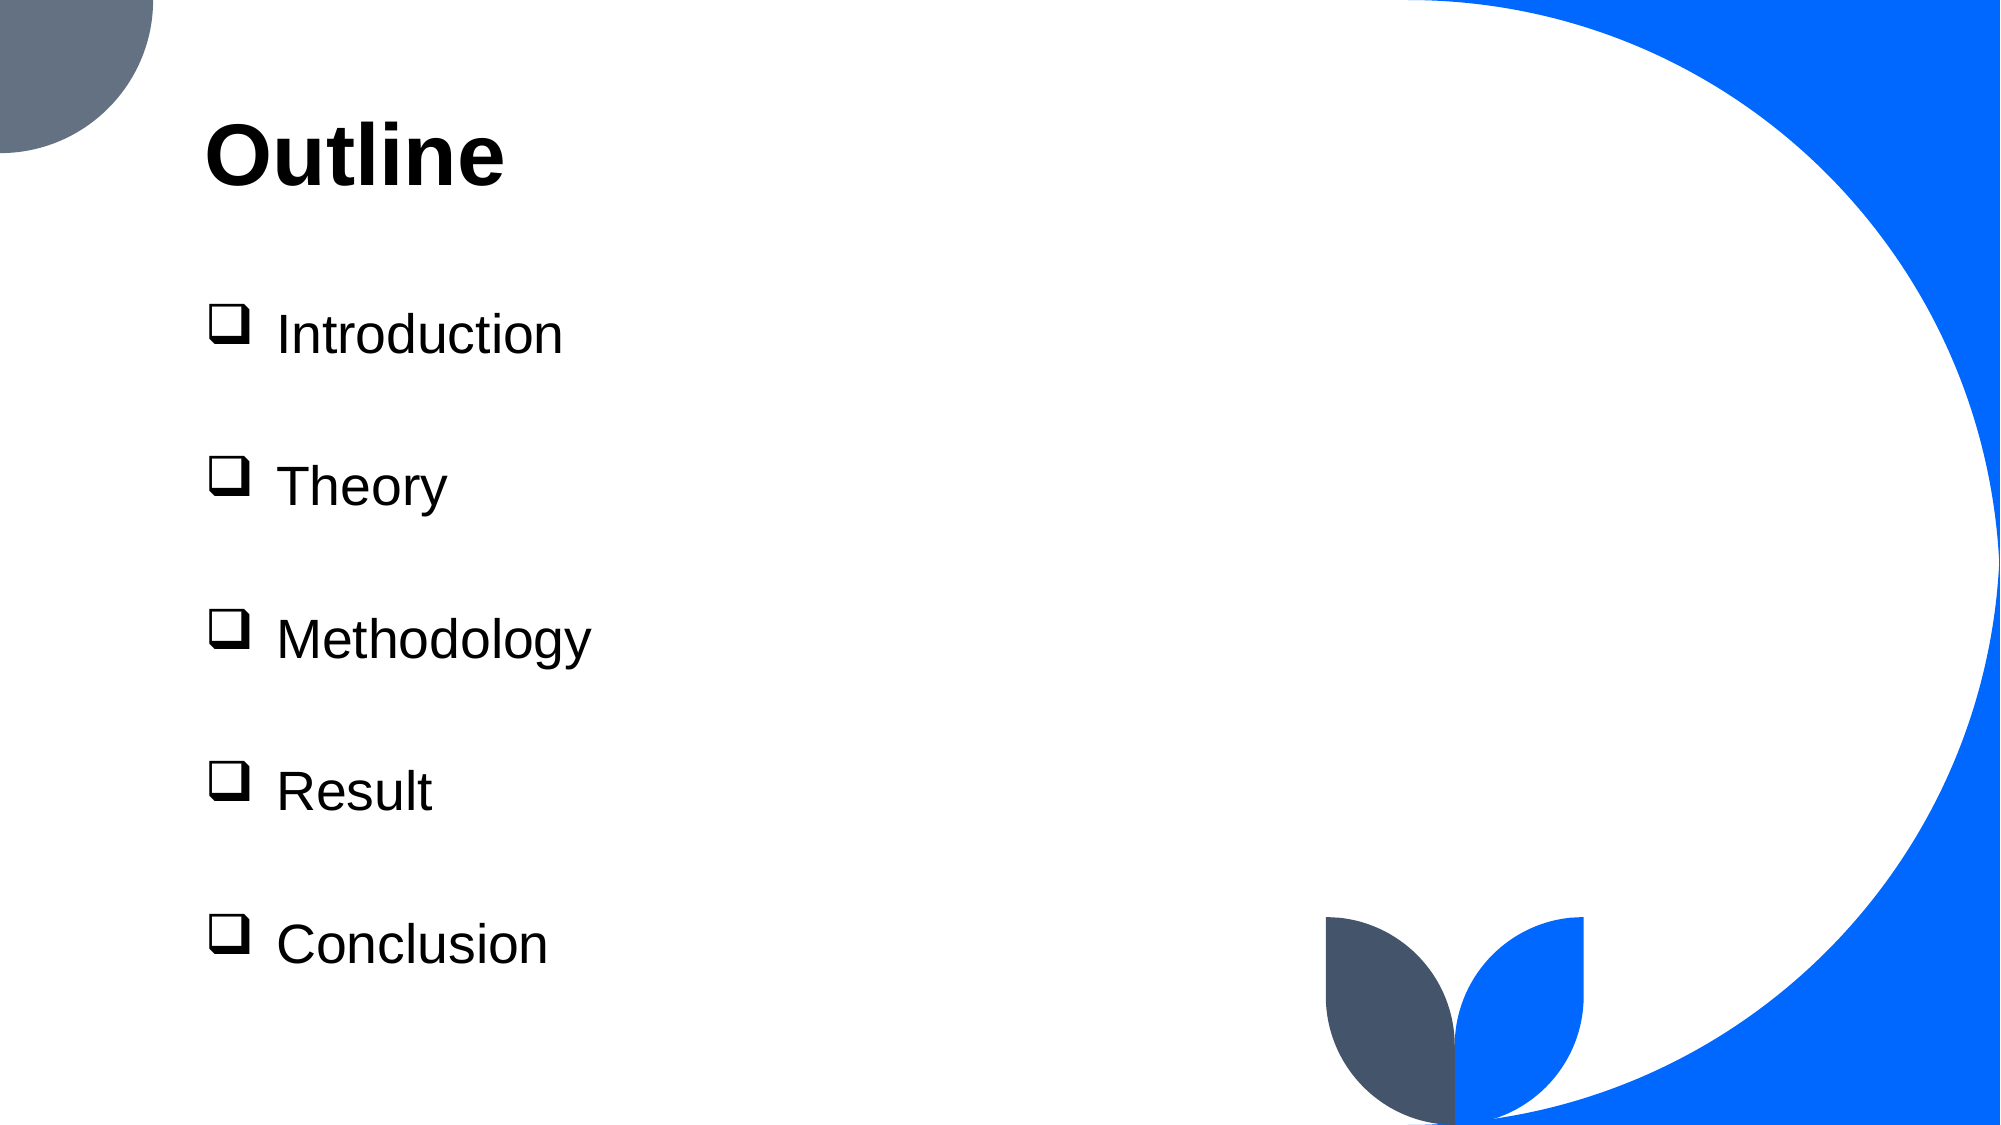

# Outline
Introduction
Theory
Methodology
Result
Conclusion